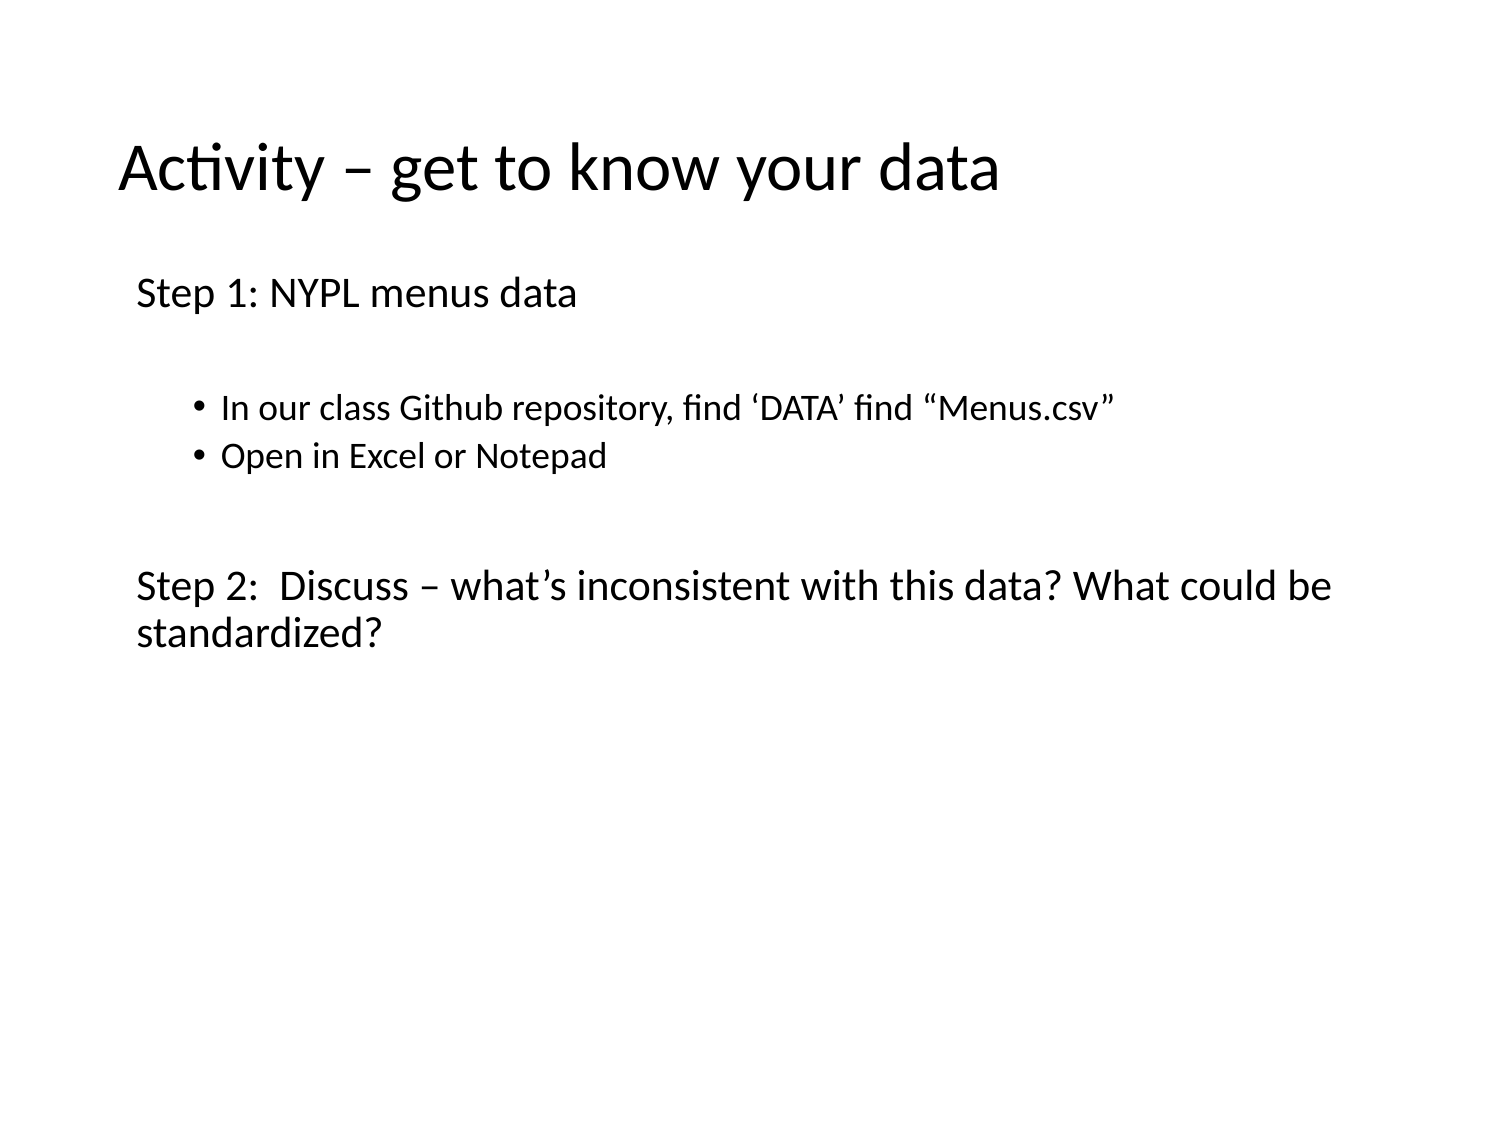

# Activity – get to know your data
Step 1: NYPL menus data

In our class Github repository, find ‘DATA’ find “Menus.csv”
Open in Excel or Notepad

Step 2:  Discuss – what’s inconsistent with this data? What could be standardized?